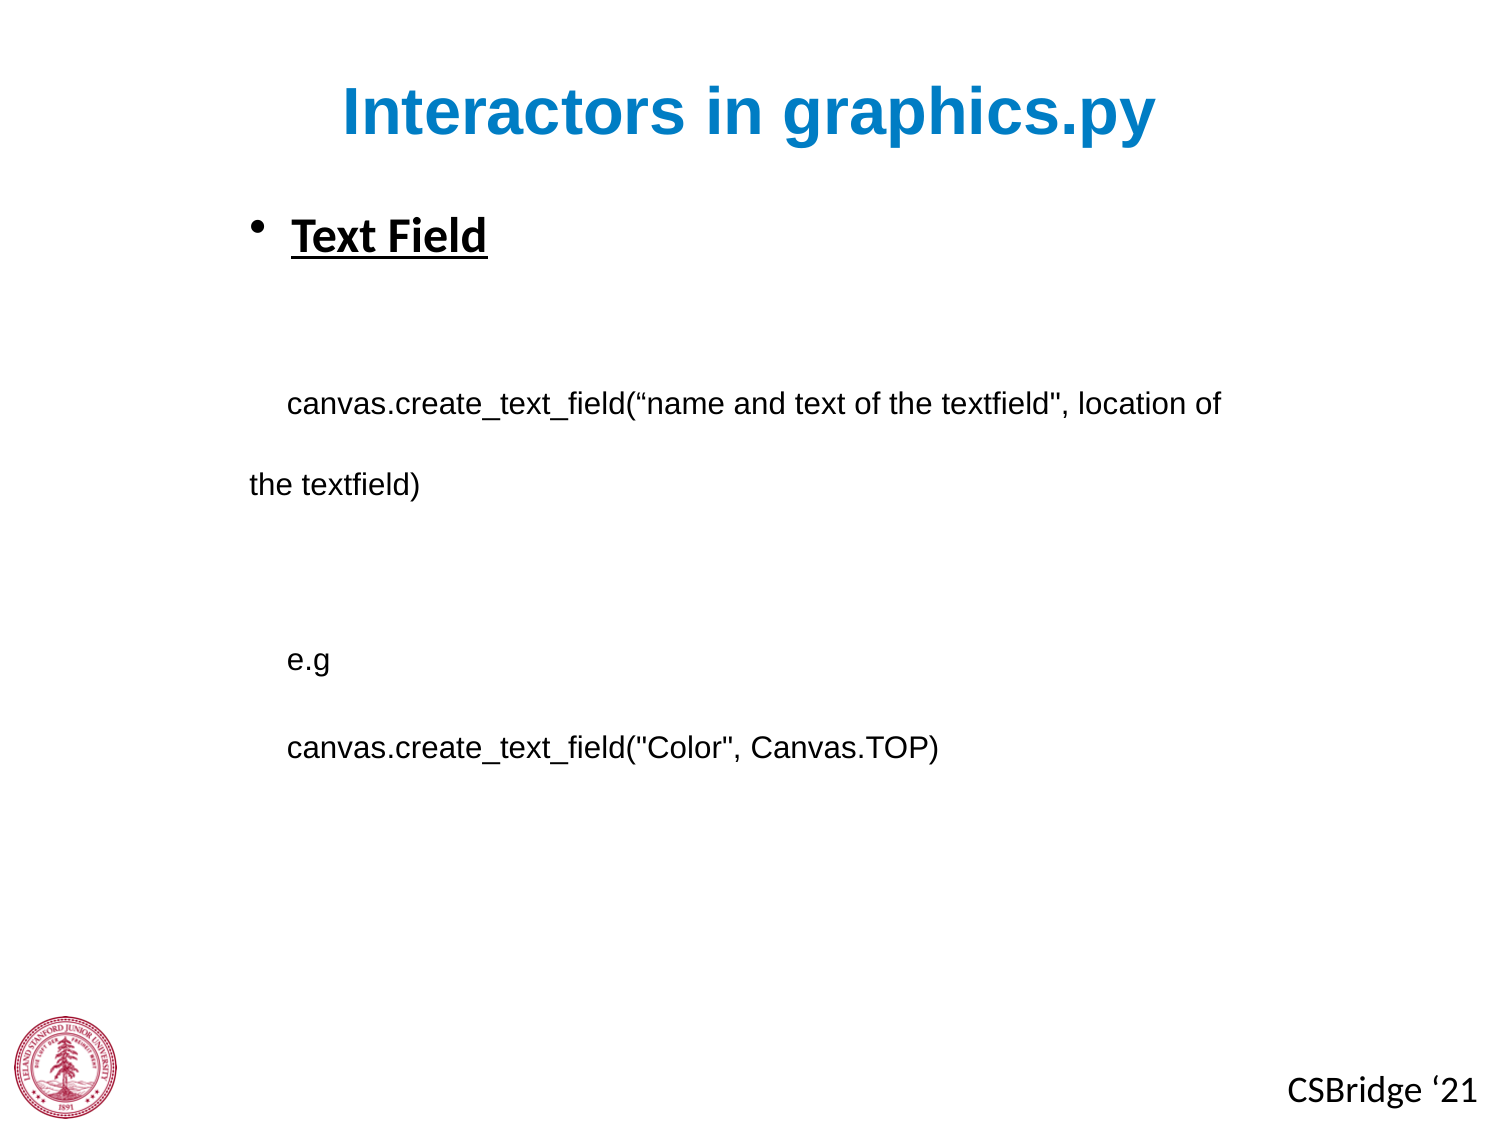

Interactors in graphics.py
Text Field

canvas.create_text_field(“name and text of the textfield", location of the textfield)

e.g
canvas.create_text_field("Color", Canvas.TOP)